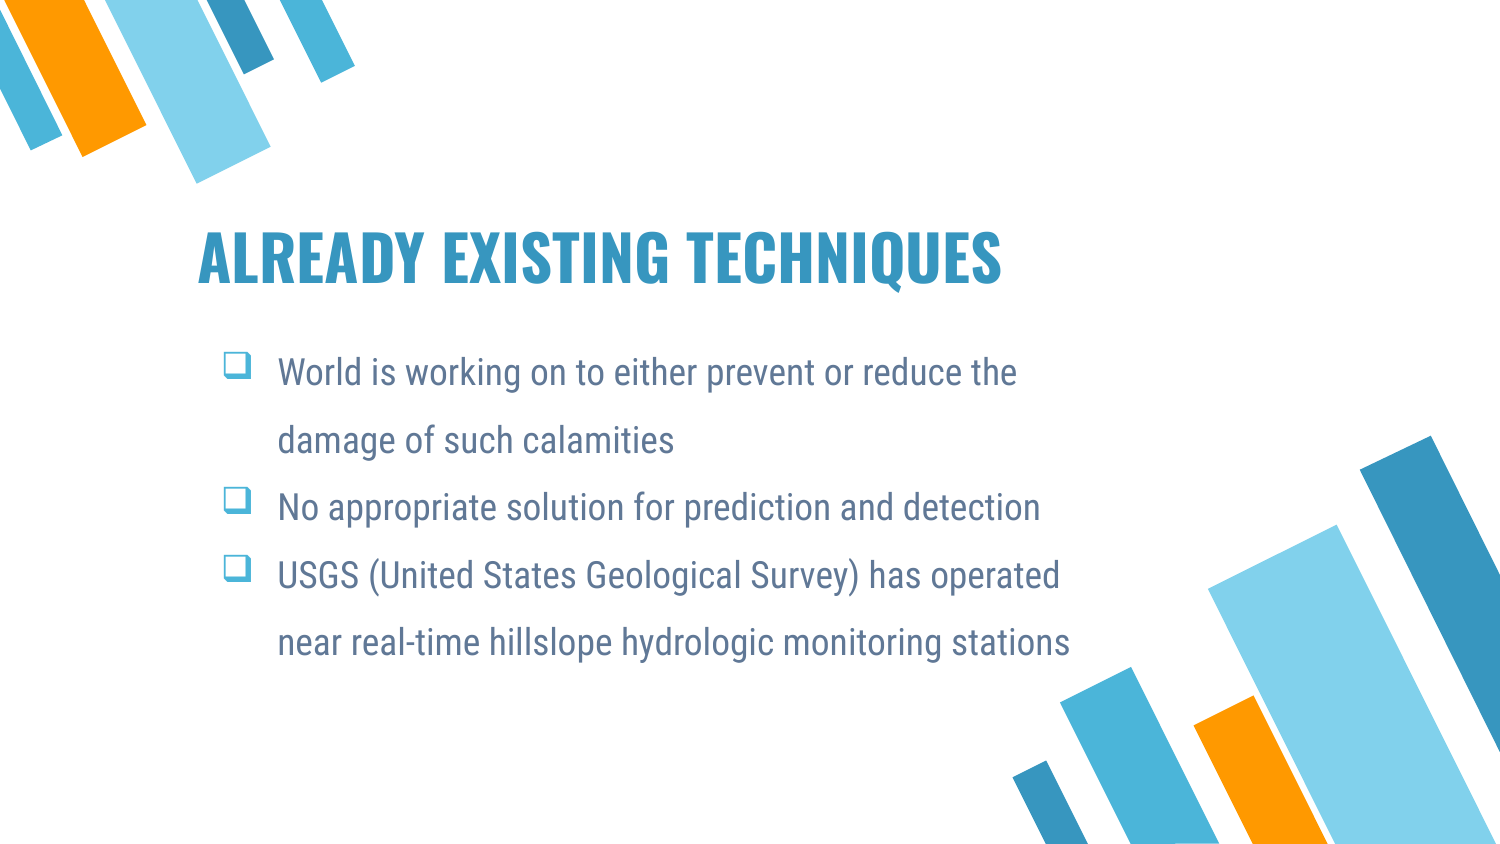

# ALREADY EXISTING TECHNIQUES
World is working on to either prevent or reduce the damage of such calamities
No appropriate solution for prediction and detection
USGS (United States Geological Survey) has operated near real-time hillslope hydrologic monitoring stations